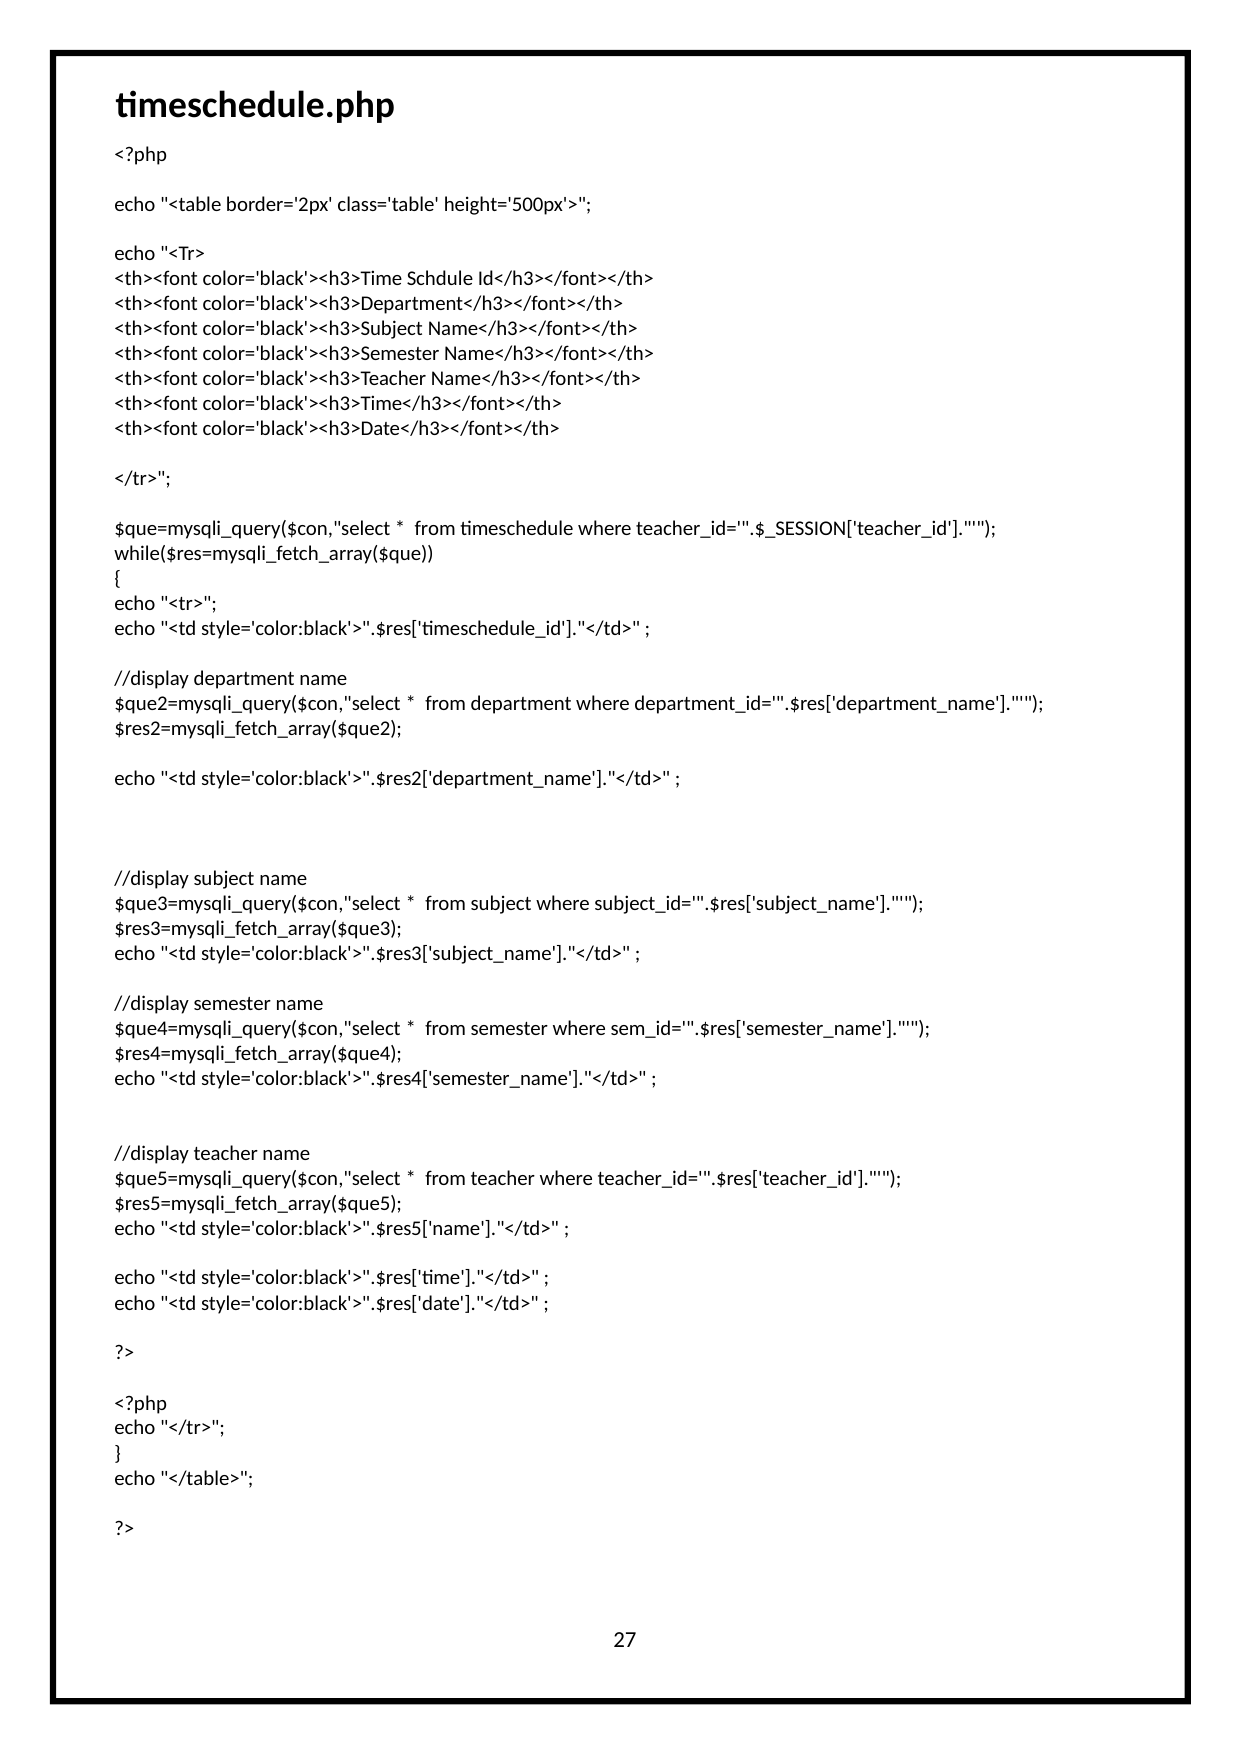

timeschedule.php

<?php

echo "<table border='2px' class='table' height='500px'>";

echo "<Tr>
<th><font color='black'><h3>Time Schdule Id</h3></font></th>
<th><font color='black'><h3>Department</h3></font></th>
<th><font color='black'><h3>Subject Name</h3></font></th>
<th><font color='black'><h3>Semester Name</h3></font></th>
<th><font color='black'><h3>Teacher Name</h3></font></th>
<th><font color='black'><h3>Time</h3></font></th>
<th><font color='black'><h3>Date</h3></font></th>

</tr>";

$que=mysqli_query($con,"select *  from timeschedule where teacher_id='".$_SESSION['teacher_id']."'");
while($res=mysqli_fetch_array($que))
{
echo "<tr>";
echo "<td style='color:black'>".$res['timeschedule_id']."</td>" ;

//display department name
$que2=mysqli_query($con,"select *  from department where department_id='".$res['department_name']."'");
$res2=mysqli_fetch_array($que2);

echo "<td style='color:black'>".$res2['department_name']."</td>" ;

//display subject name
$que3=mysqli_query($con,"select *  from subject where subject_id='".$res['subject_name']."'");
$res3=mysqli_fetch_array($que3);
echo "<td style='color:black'>".$res3['subject_name']."</td>" ;

//display semester name
$que4=mysqli_query($con,"select *  from semester where sem_id='".$res['semester_name']."'");
$res4=mysqli_fetch_array($que4);
echo "<td style='color:black'>".$res4['semester_name']."</td>" ;

//display teacher name
$que5=mysqli_query($con,"select *  from teacher where teacher_id='".$res['teacher_id']."'");
$res5=mysqli_fetch_array($que5);
echo "<td style='color:black'>".$res5['name']."</td>" ;

echo "<td style='color:black'>".$res['time']."</td>" ;
echo "<td style='color:black'>".$res['date']."</td>" ;

?>

<?php
echo "</tr>";
}
echo "</table>";

?>

27